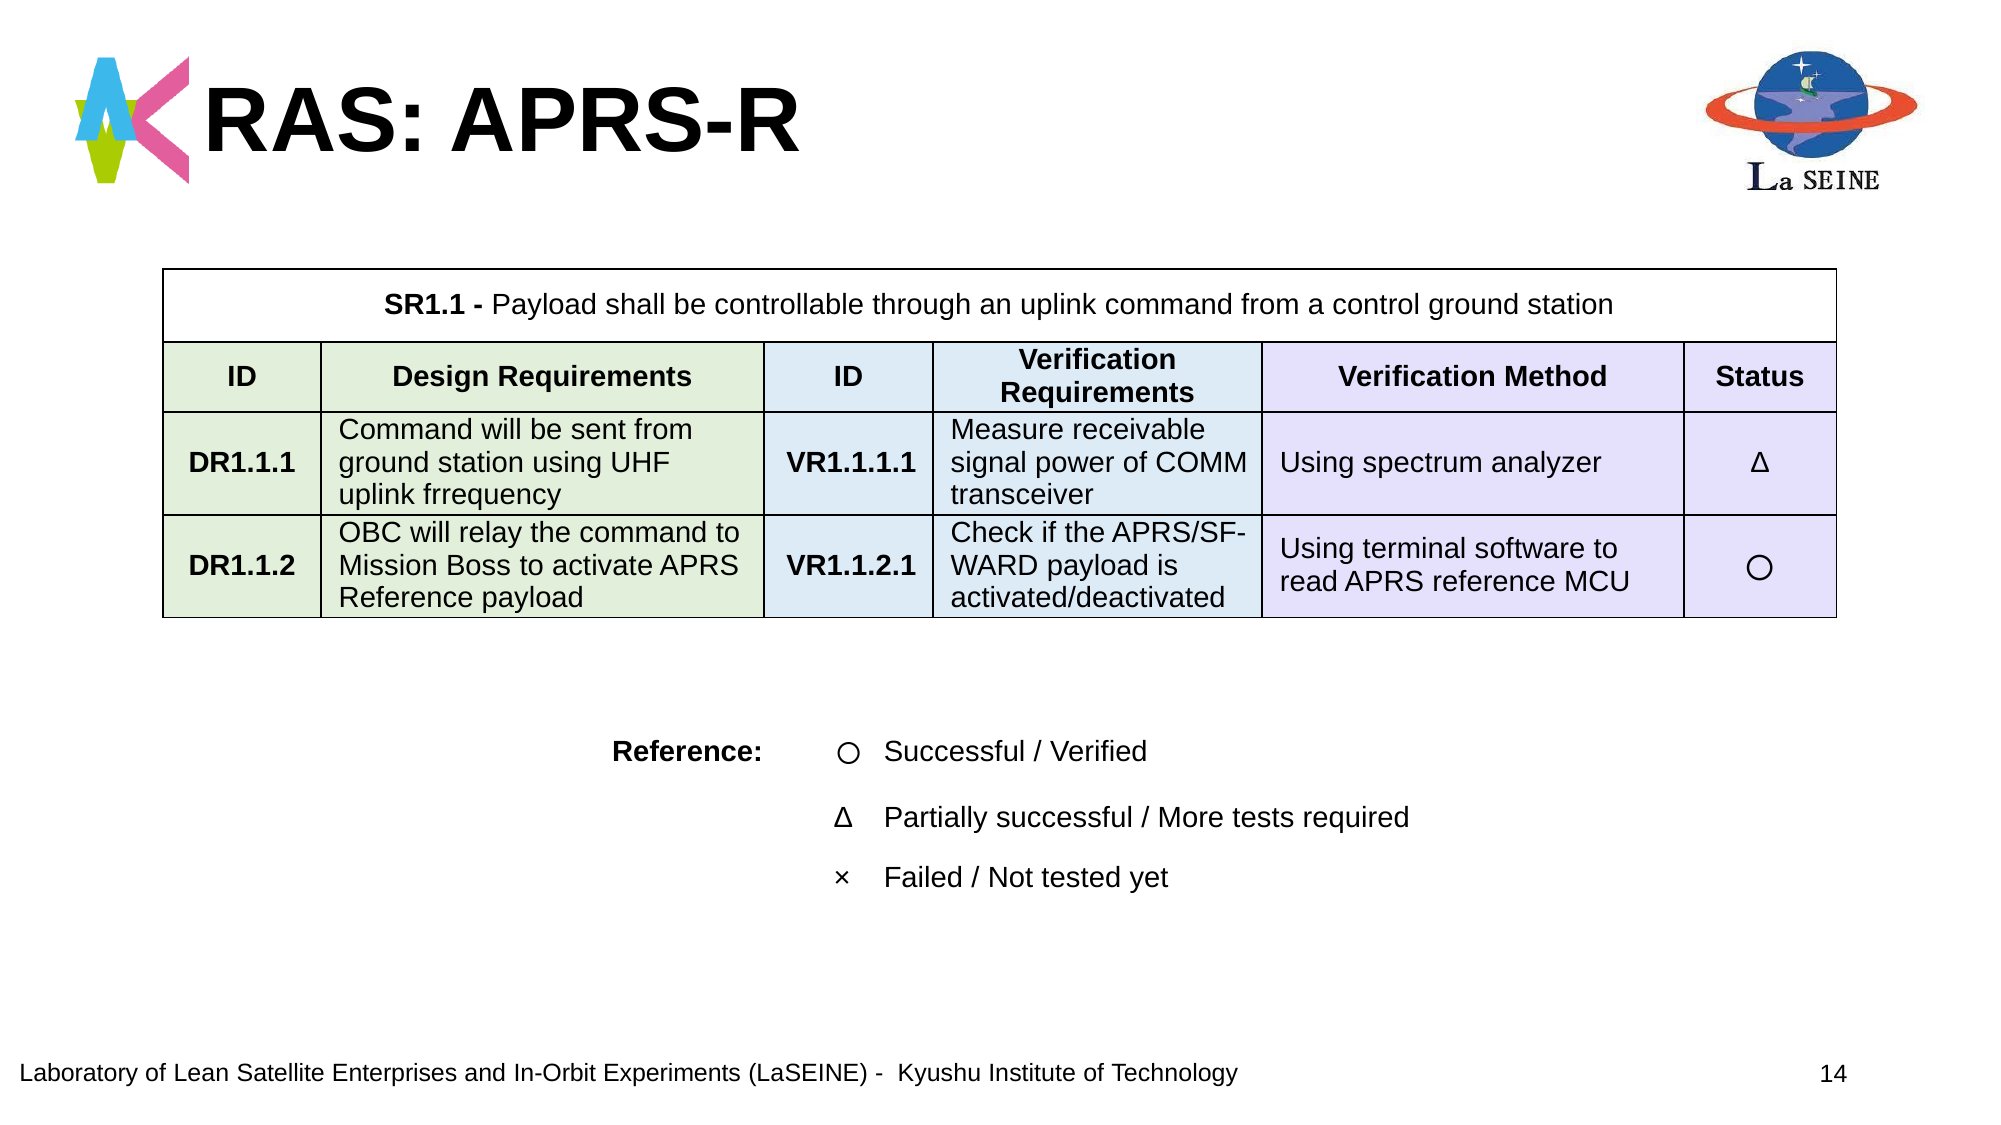

# RAS: APRS-R
| SR1.1 - Payload shall be controllable through an uplink command from a control ground station |  |  |  |  |  |
| --- | --- | --- | --- | --- | --- |
| ID | Design Requirements | ID | Verification Requirements | Verification Method | Status |
| DR1.1.1 | Command will be sent from ground station using UHF uplink frrequency | VR1.1.1.1 | Measure receivable signal power of COMM transceiver | Using spectrum analyzer | Δ |
| DR1.1.2 | OBC will relay the command to Mission Boss to activate APRS Reference payload | VR1.1.2.1 | Check if the APRS/SF-WARD payload is activated/deactivated | Using terminal software to read APRS reference MCU | ○ |
| Reference: | ○ | Successful / Verified |
| --- | --- | --- |
|  | Δ | Partially successful / More tests required |
|  | × | Failed / Not tested yet |
14